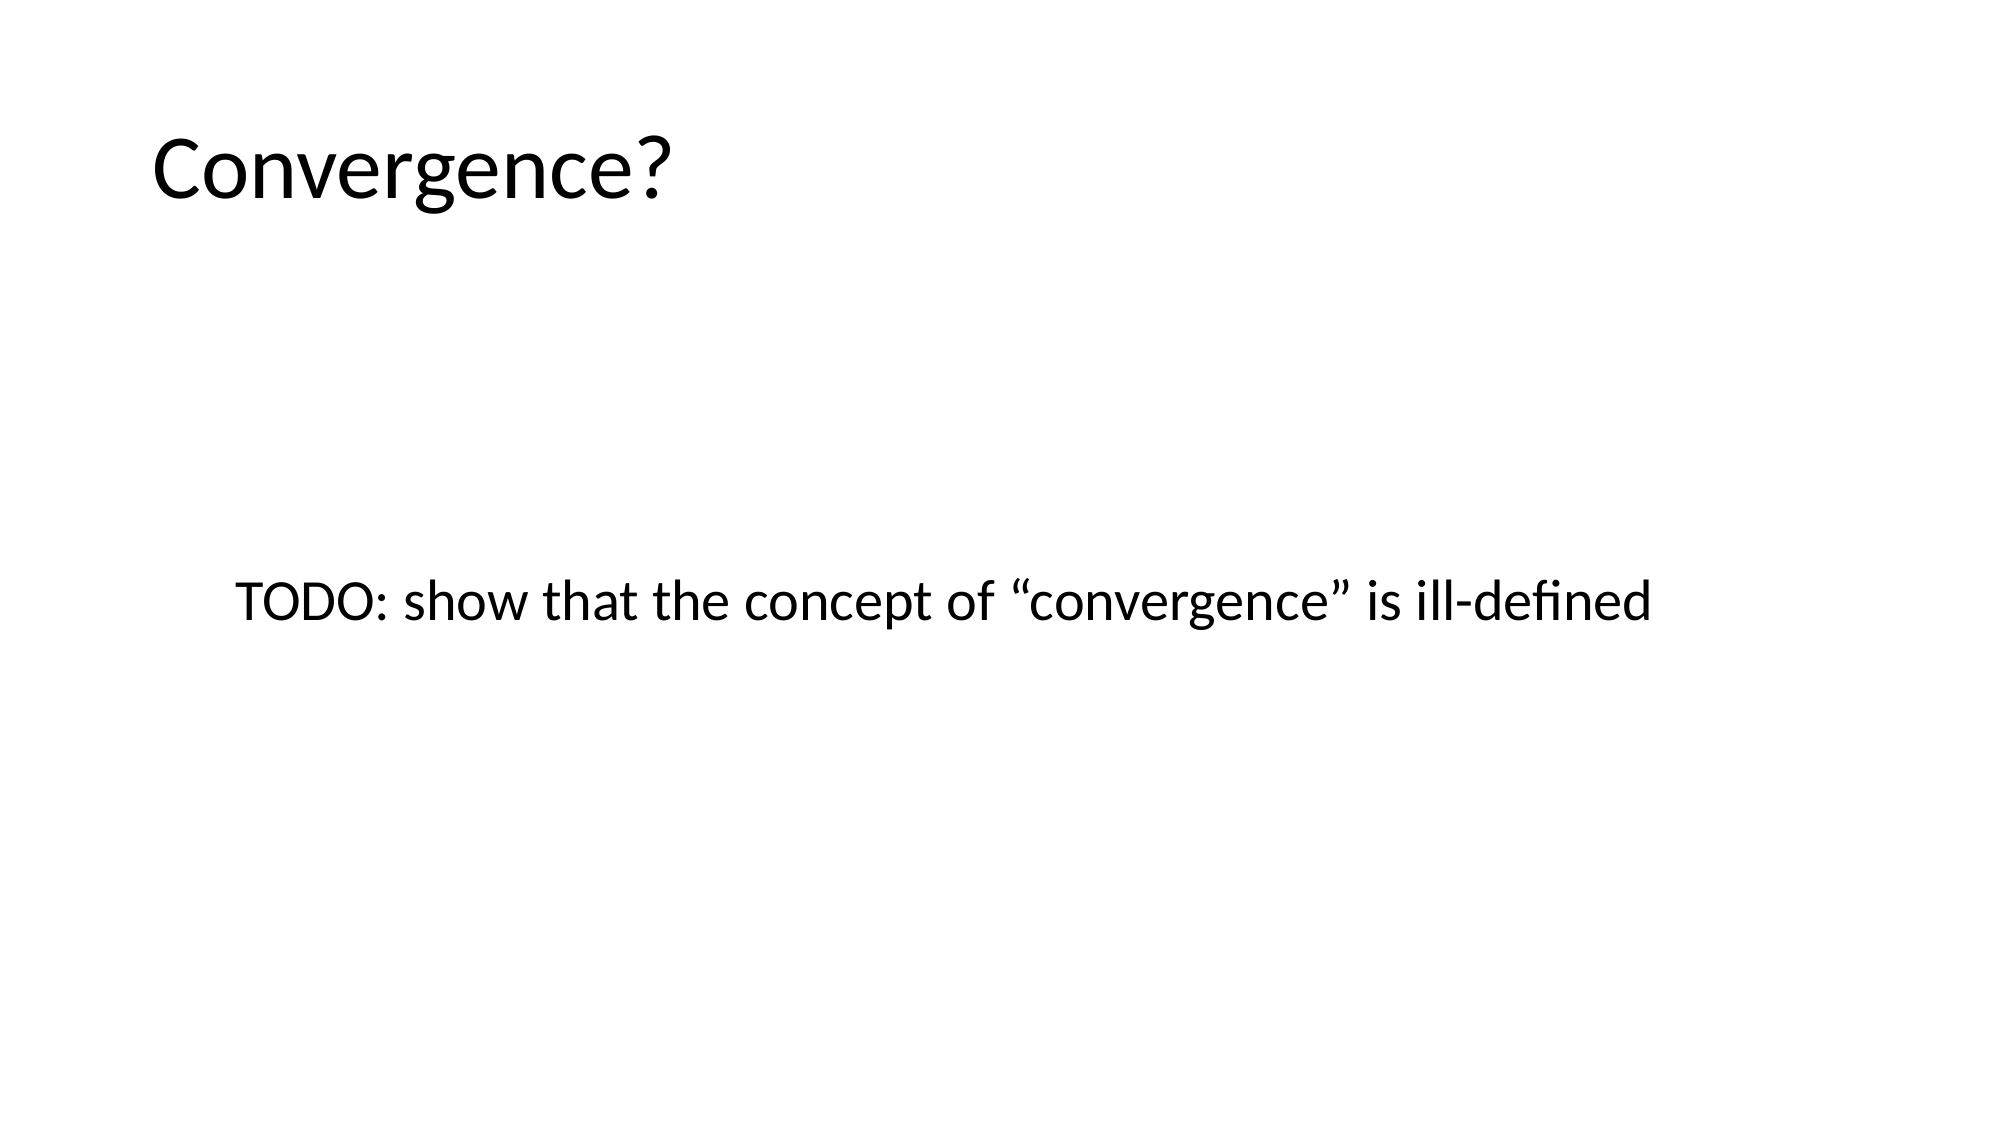

# Convergence?
TODO: show that the concept of “convergence” is ill-defined